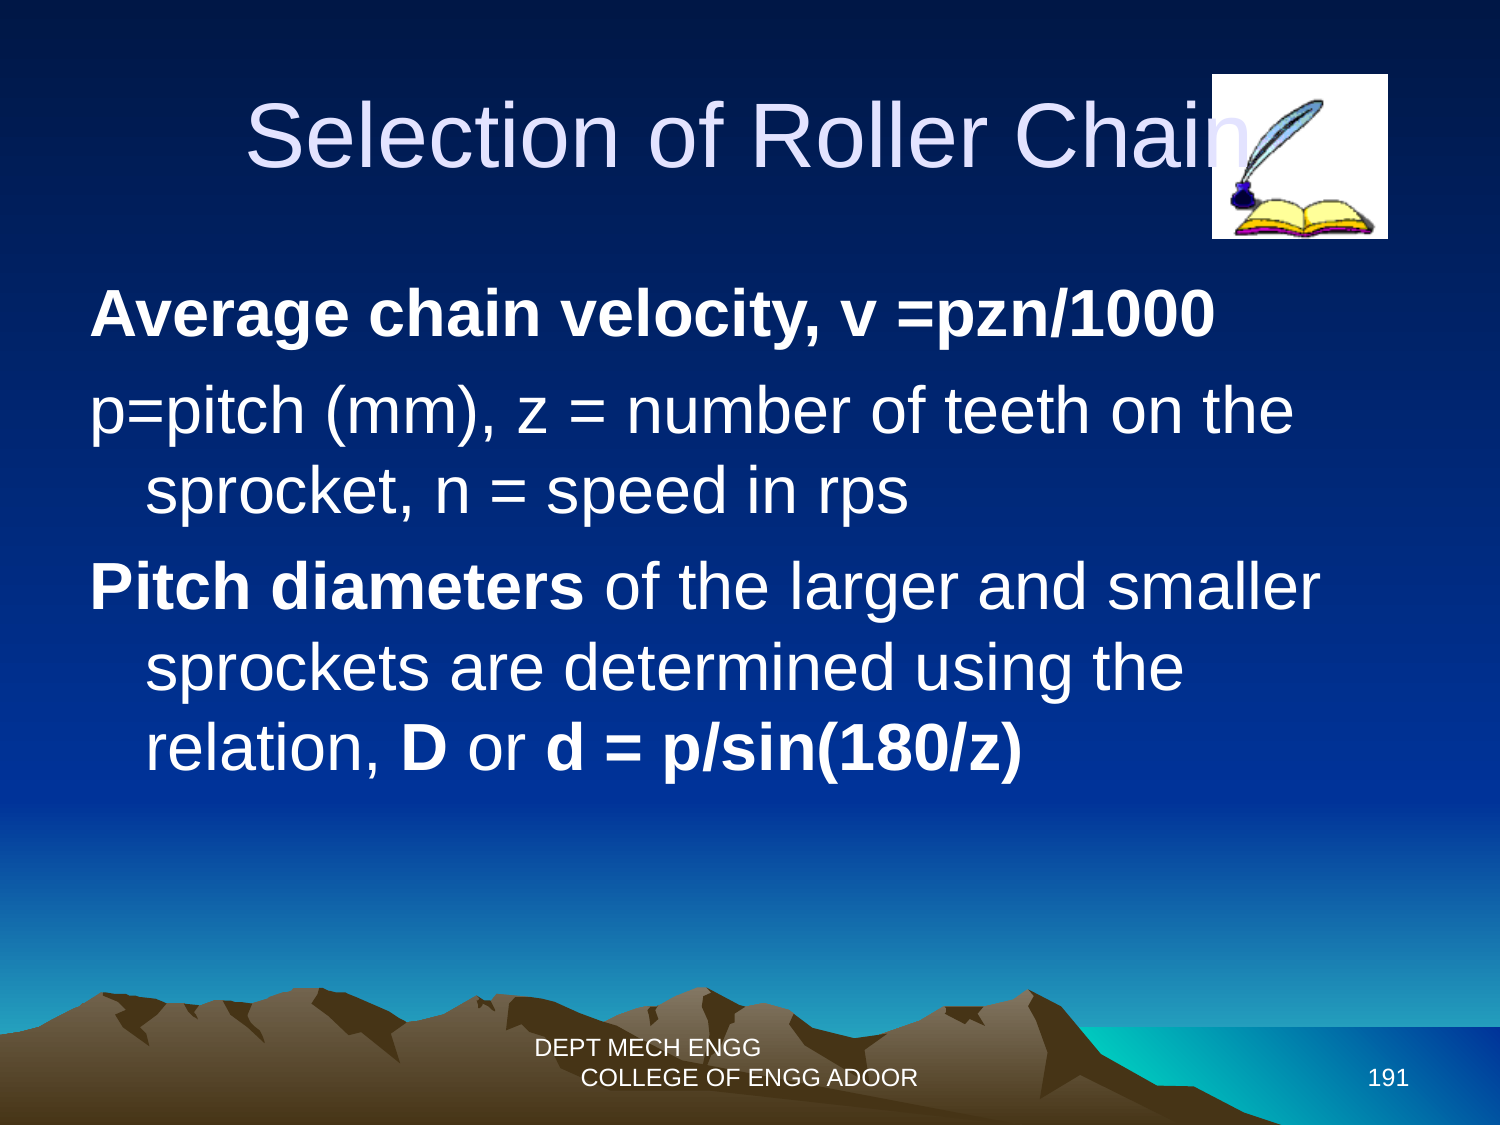

Selection of Roller Chain
Average chain velocity, v =pzn/1000
p=pitch (mm), z = number of teeth on the sprocket, n = speed in rps
Pitch diameters of the larger and smaller sprockets are determined using the relation, D or d = p/sin(180/z)

DEPT MECH ENGG                              COLLEGE OF ENGG ADOOR
191